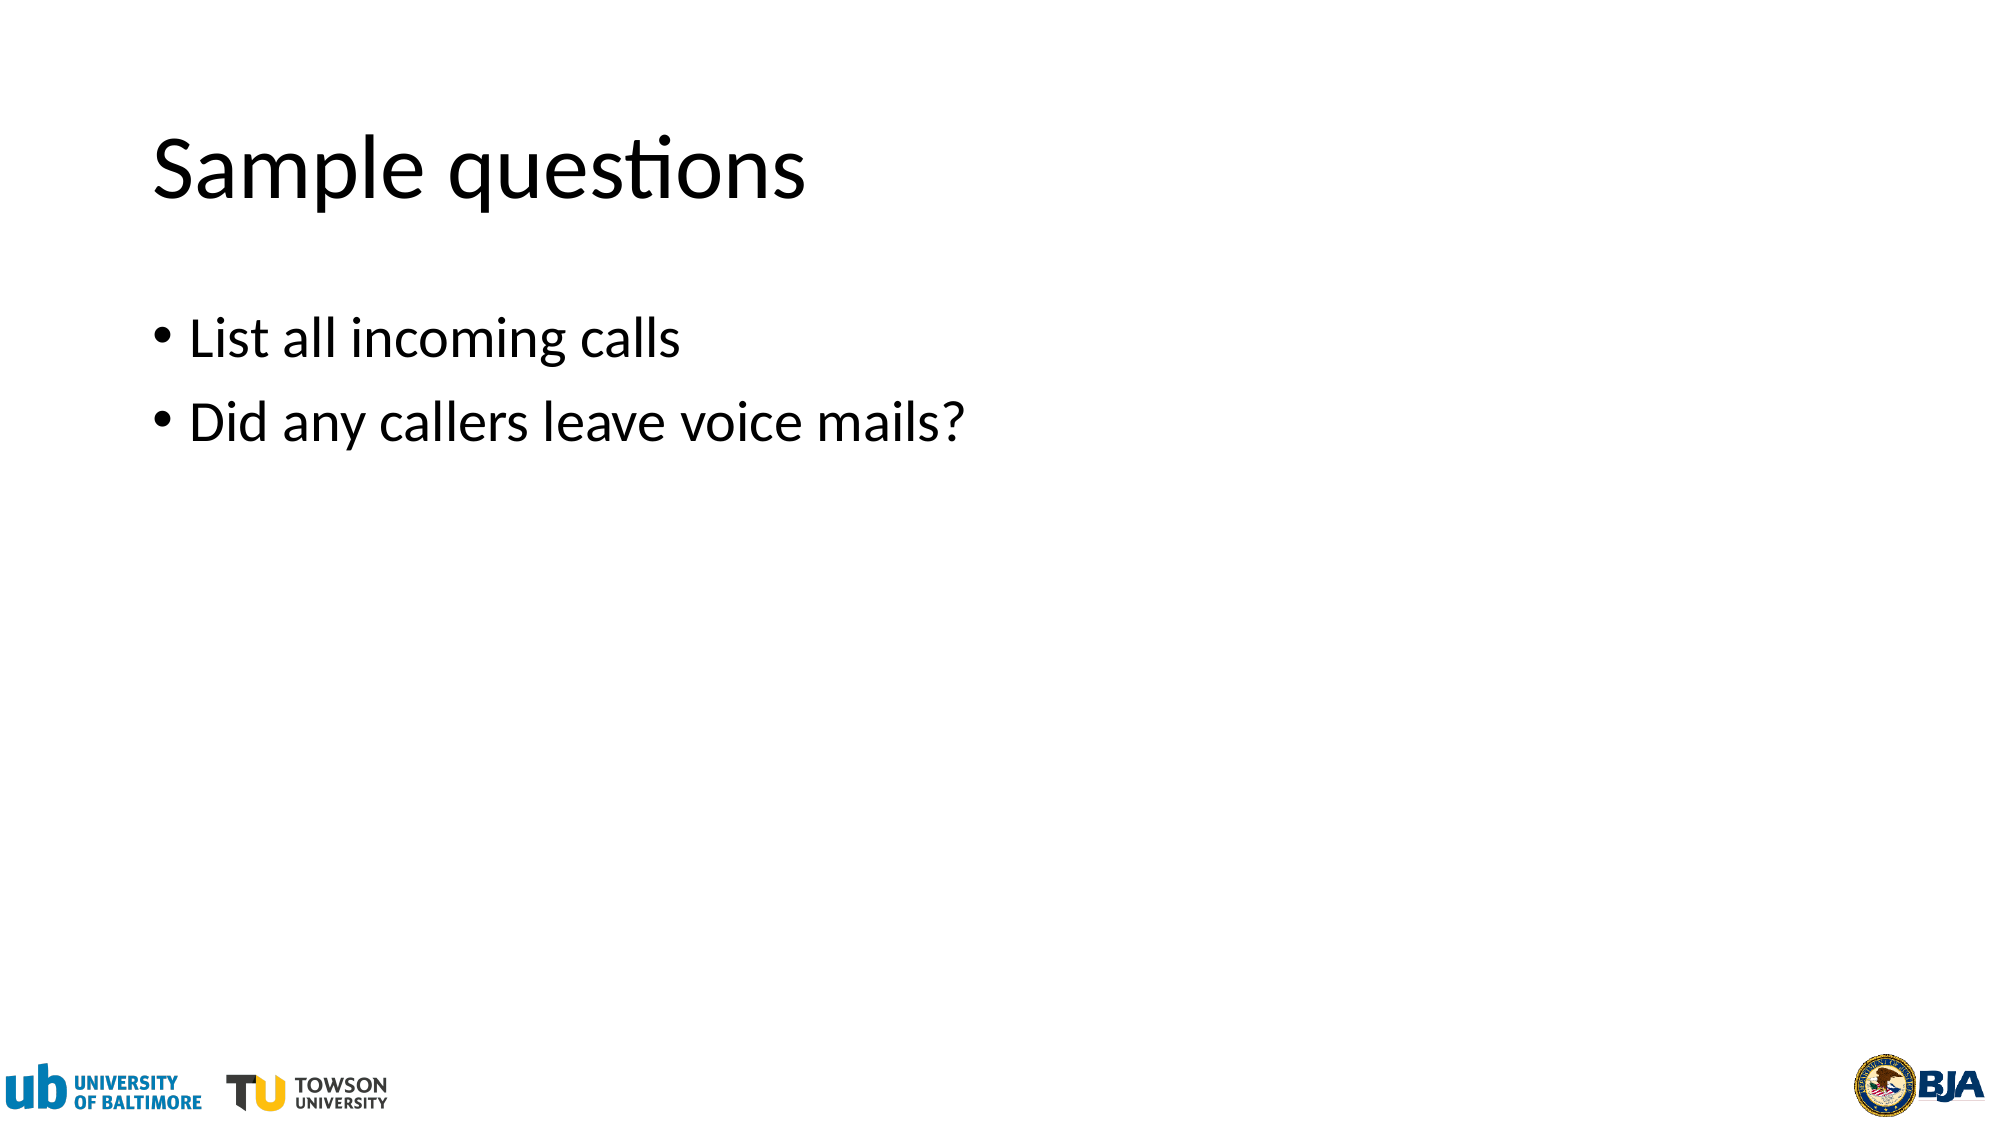

# Sample questions
List all incoming calls
Did any callers leave voice mails?